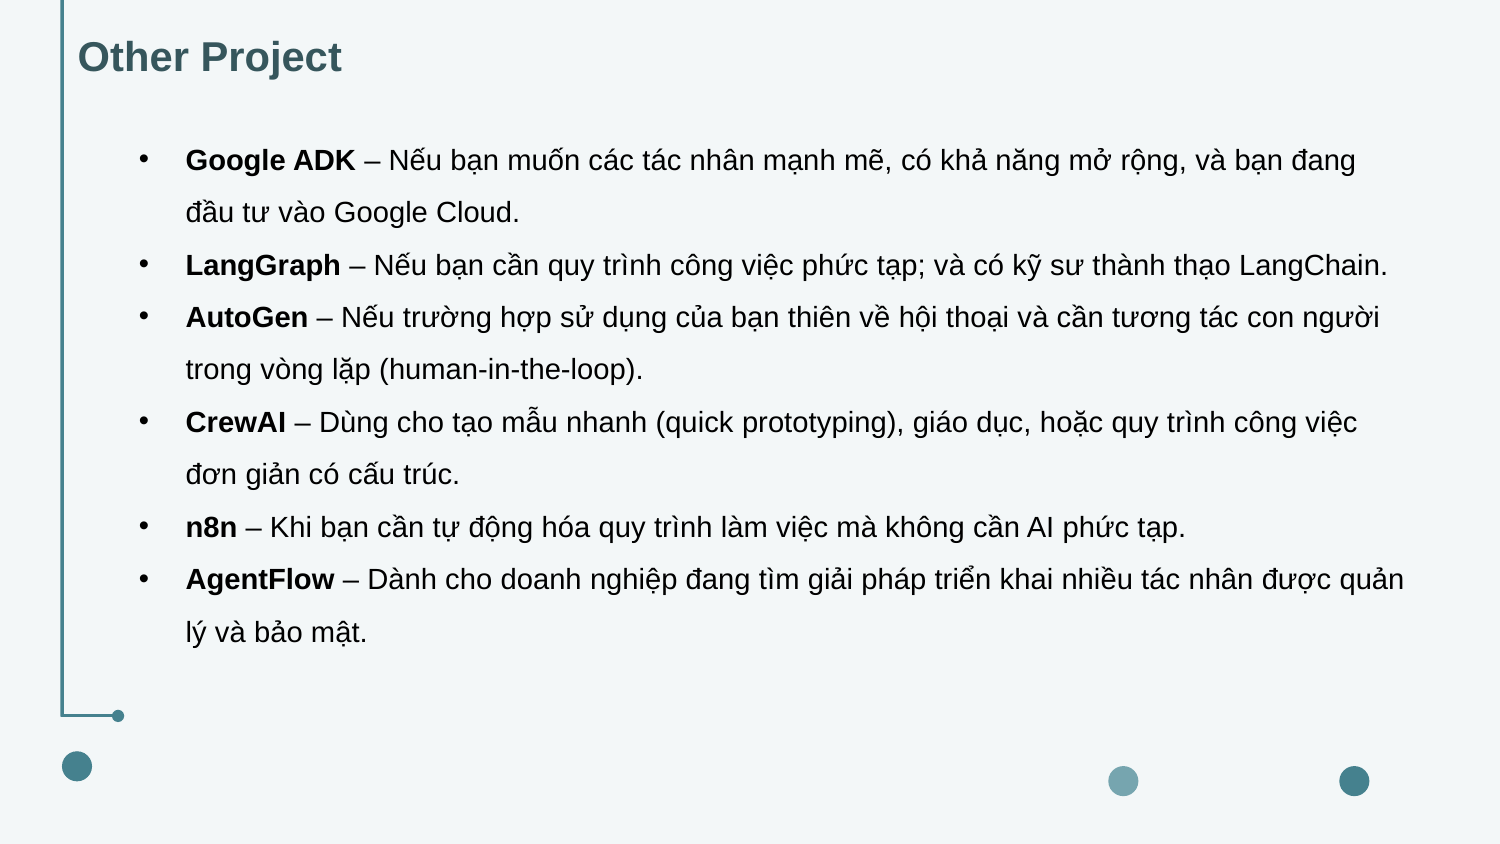

Other Project
Google ADK – Nếu bạn muốn các tác nhân mạnh mẽ, có khả năng mở rộng, và bạn đang đầu tư vào Google Cloud.
LangGraph – Nếu bạn cần quy trình công việc phức tạp; và có kỹ sư thành thạo LangChain.
AutoGen – Nếu trường hợp sử dụng của bạn thiên về hội thoại và cần tương tác con người trong vòng lặp (human-in-the-loop).
CrewAI – Dùng cho tạo mẫu nhanh (quick prototyping), giáo dục, hoặc quy trình công việc đơn giản có cấu trúc.
n8n – Khi bạn cần tự động hóa quy trình làm việc mà không cần AI phức tạp.
AgentFlow – Dành cho doanh nghiệp đang tìm giải pháp triển khai nhiều tác nhân được quản lý và bảo mật.